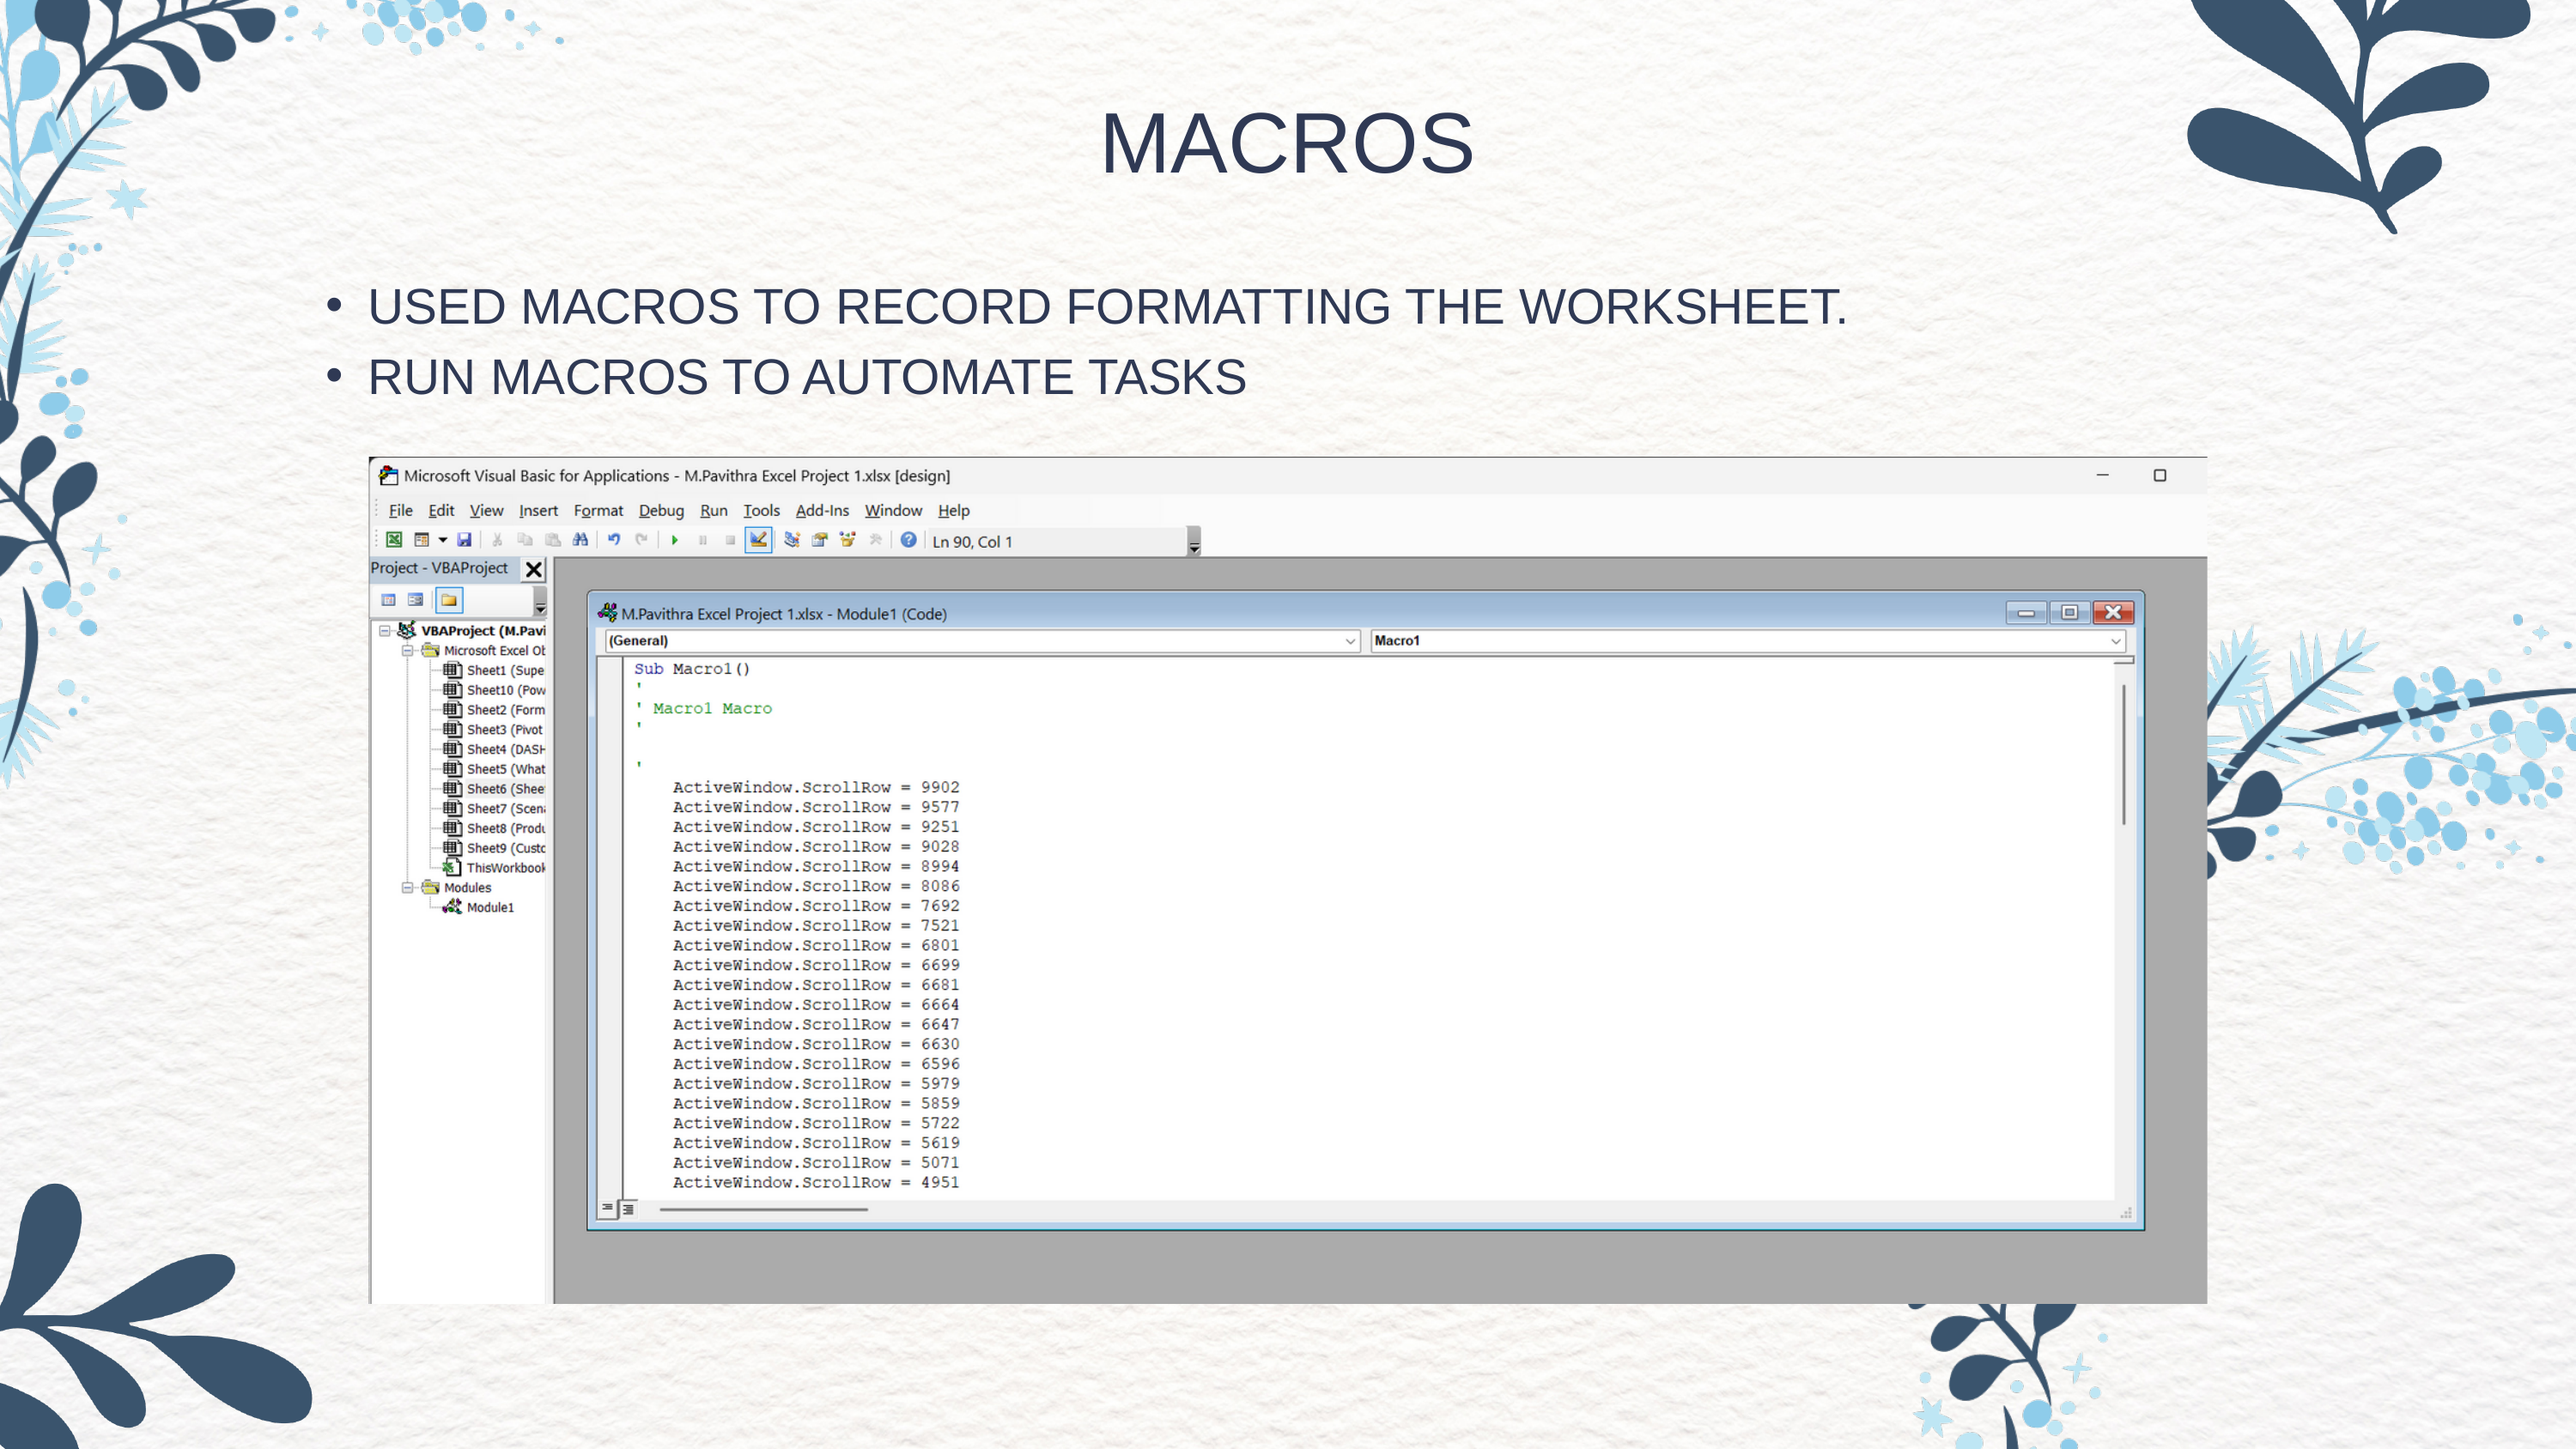

MACROS
USED MACROS TO RECORD FORMATTING THE WORKSHEET.
RUN MACROS TO AUTOMATE TASKS